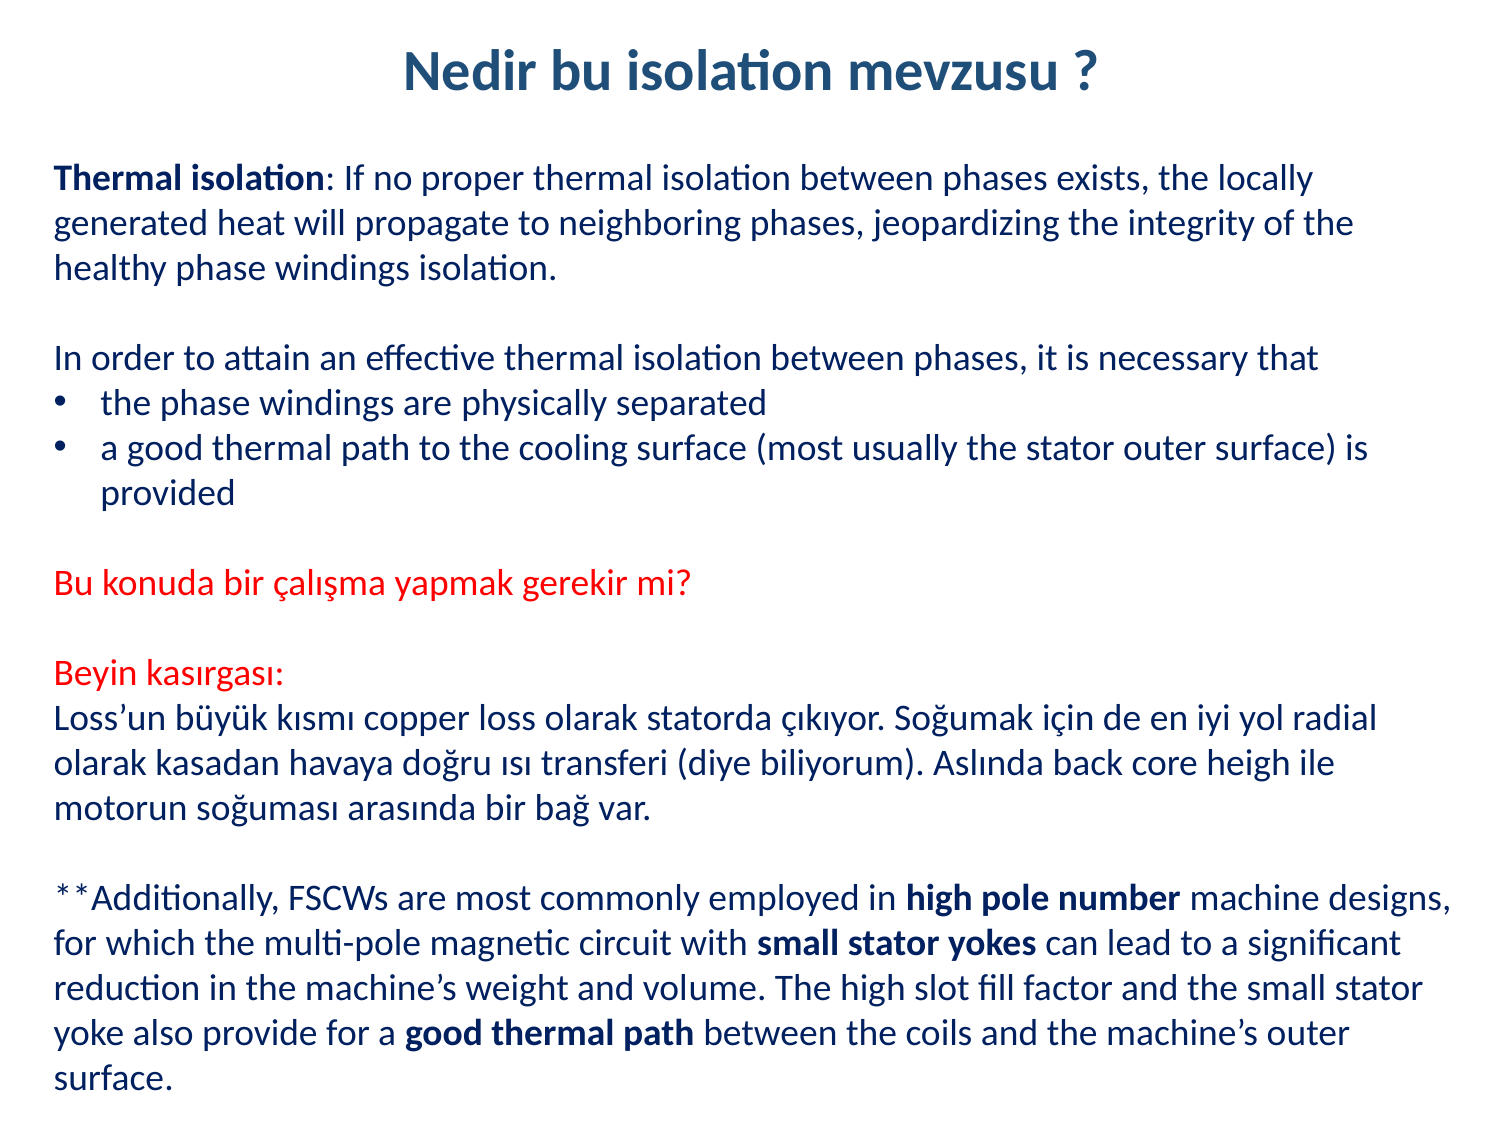

Nedir bu isolation mevzusu ?
Thermal isolation: If no proper thermal isolation between phases exists, the locally generated heat will propagate to neighboring phases, jeopardizing the integrity of the healthy phase windings isolation.

In order to attain an effective thermal isolation between phases, it is necessary that
the phase windings are physically separated
a good thermal path to the cooling surface (most usually the stator outer surface) is provided

Bu konuda bir çalışma yapmak gerekir mi?

Beyin kasırgası:
Loss’un büyük kısmı copper loss olarak statorda çıkıyor. Soğumak için de en iyi yol radial olarak kasadan havaya doğru ısı transferi (diye biliyorum). Aslında back core heigh ile motorun soğuması arasında bir bağ var.

**Additionally, FSCWs are most commonly employed in high pole number machine designs, for which the multi-pole magnetic circuit with small stator yokes can lead to a significant reduction in the machine’s weight and volume. The high slot fill factor and the small stator yoke also provide for a good thermal path between the coils and the machine’s outer surface.